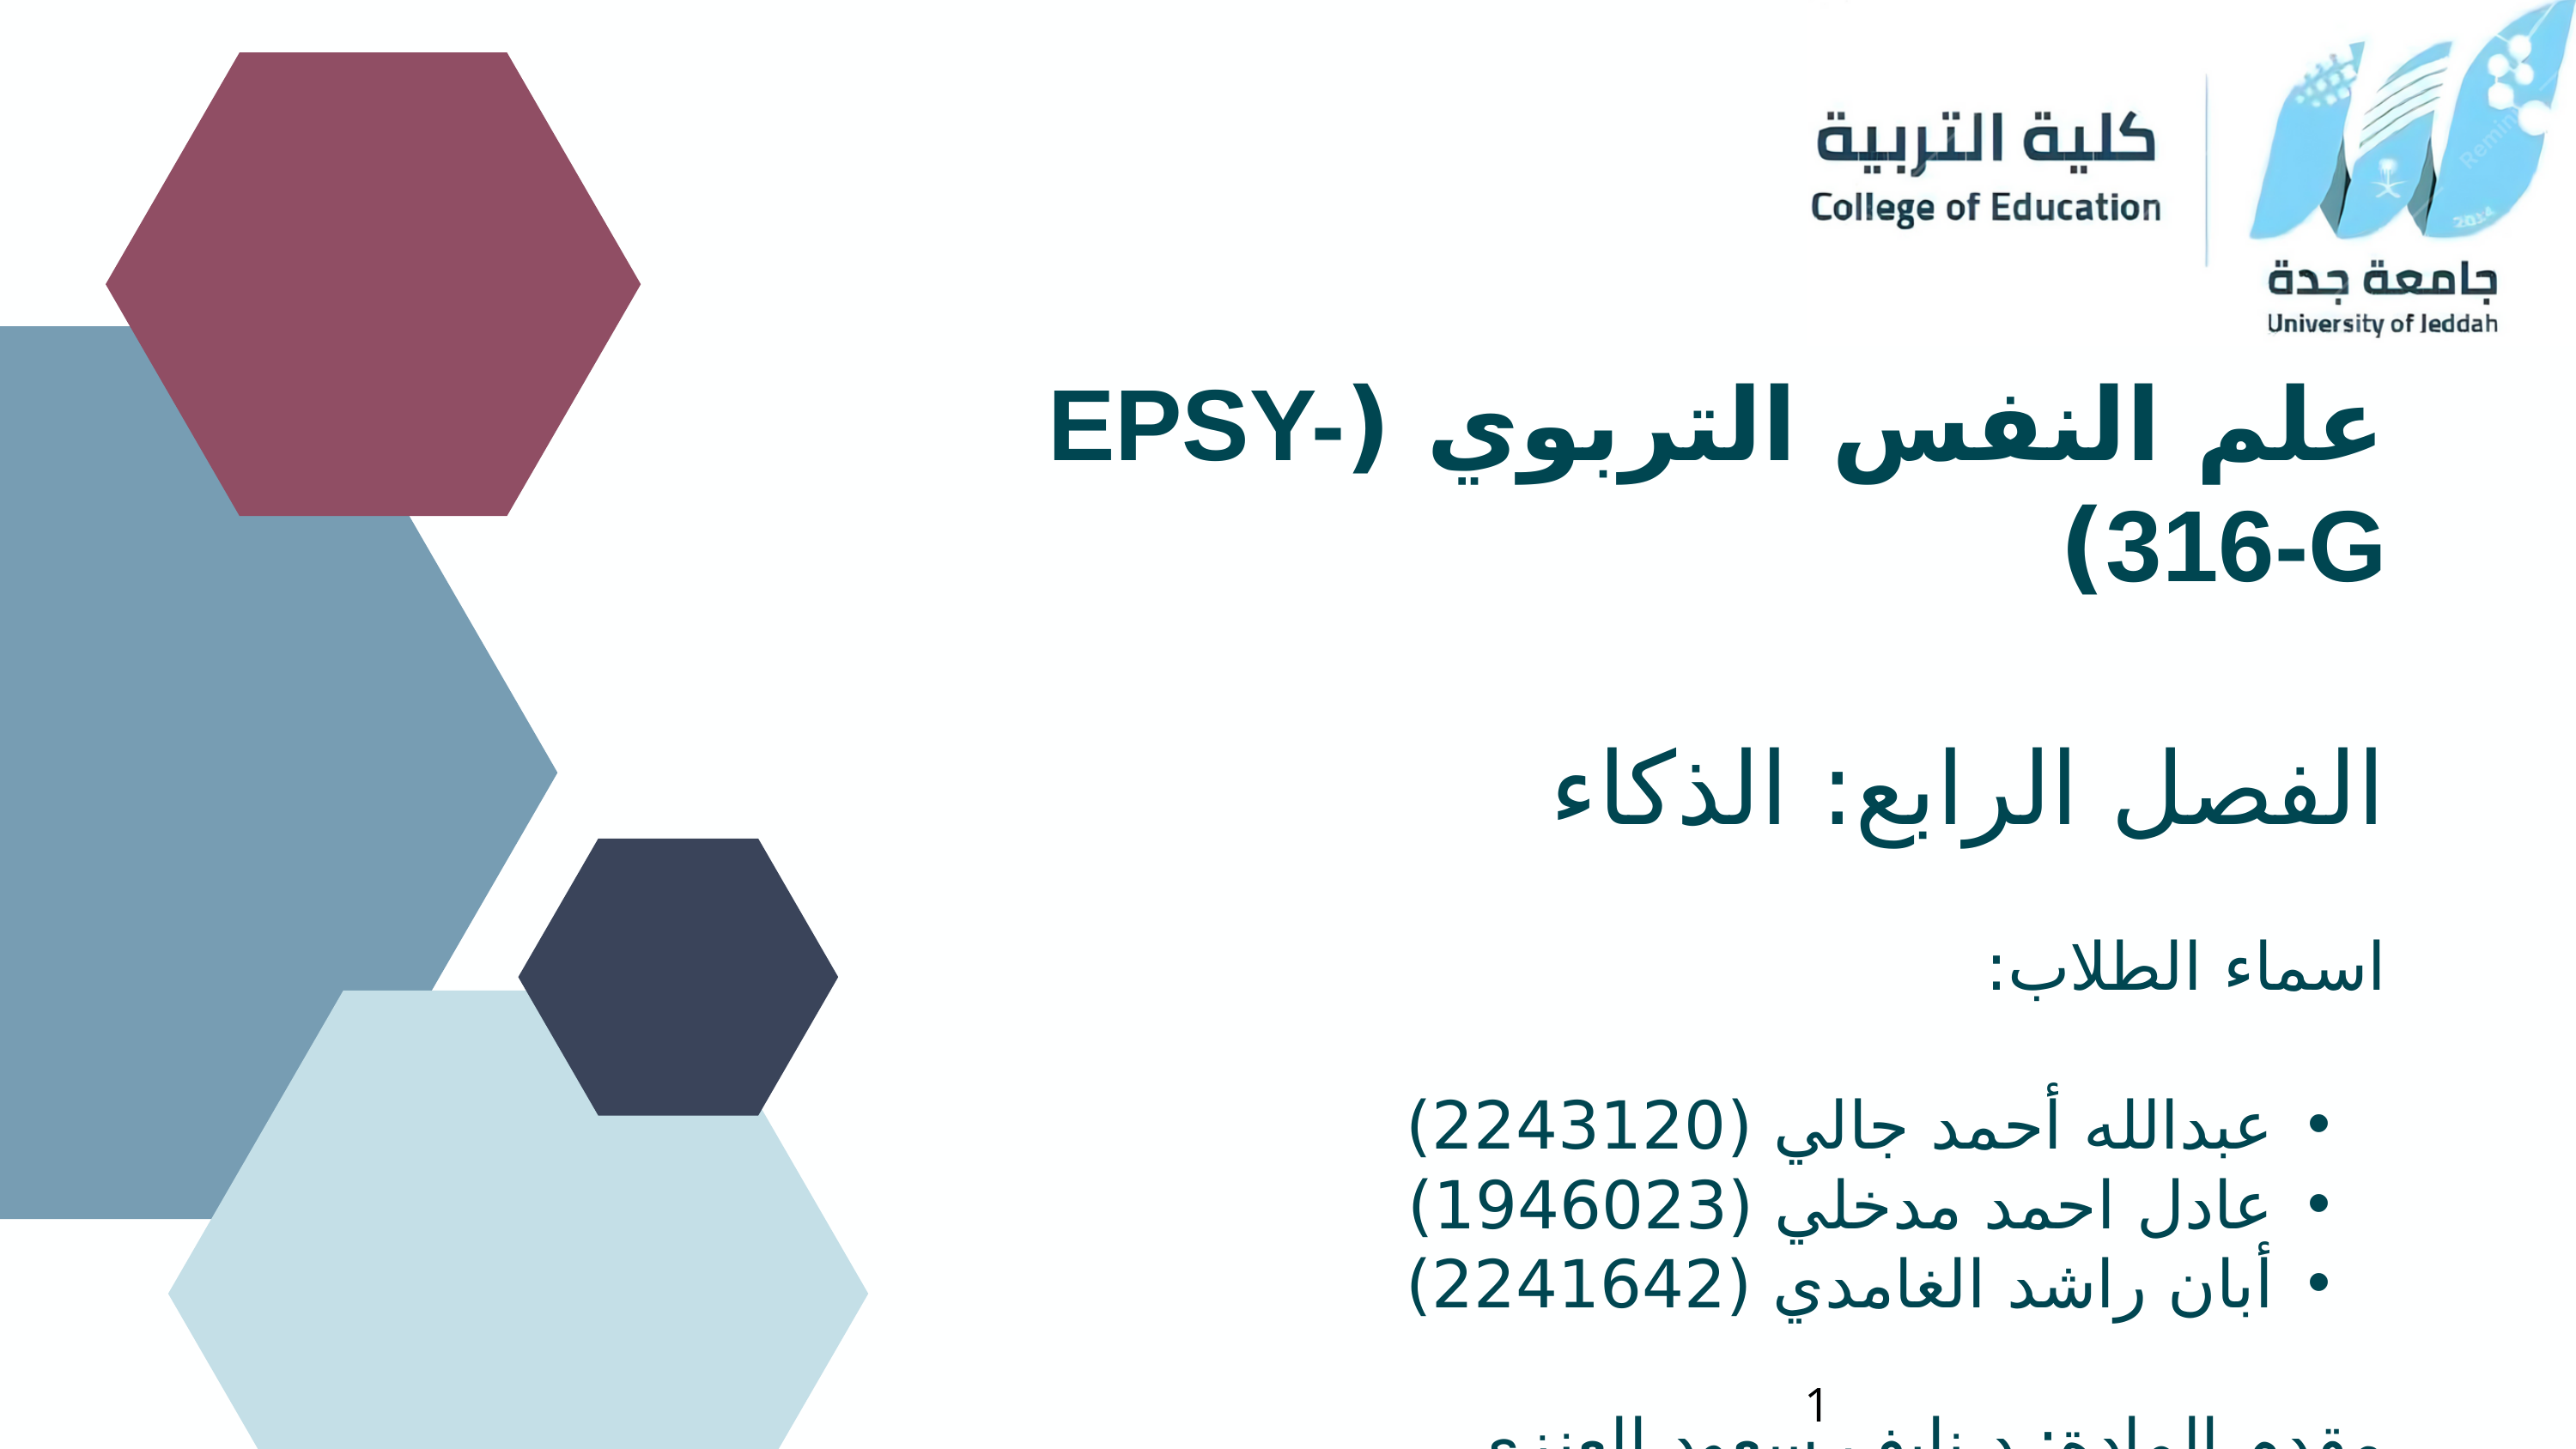

علم النفس التربوي (EPSY-316-G)

الفصل الرابع: الذكاء

اسماء الطلاب:

عبدالله أحمد جالي (2243120)
عادل احمد مدخلي (1946023)
أبان راشد الغامدي (2241642)

مقدم المادة: د.نايف سعود العنزي.

1